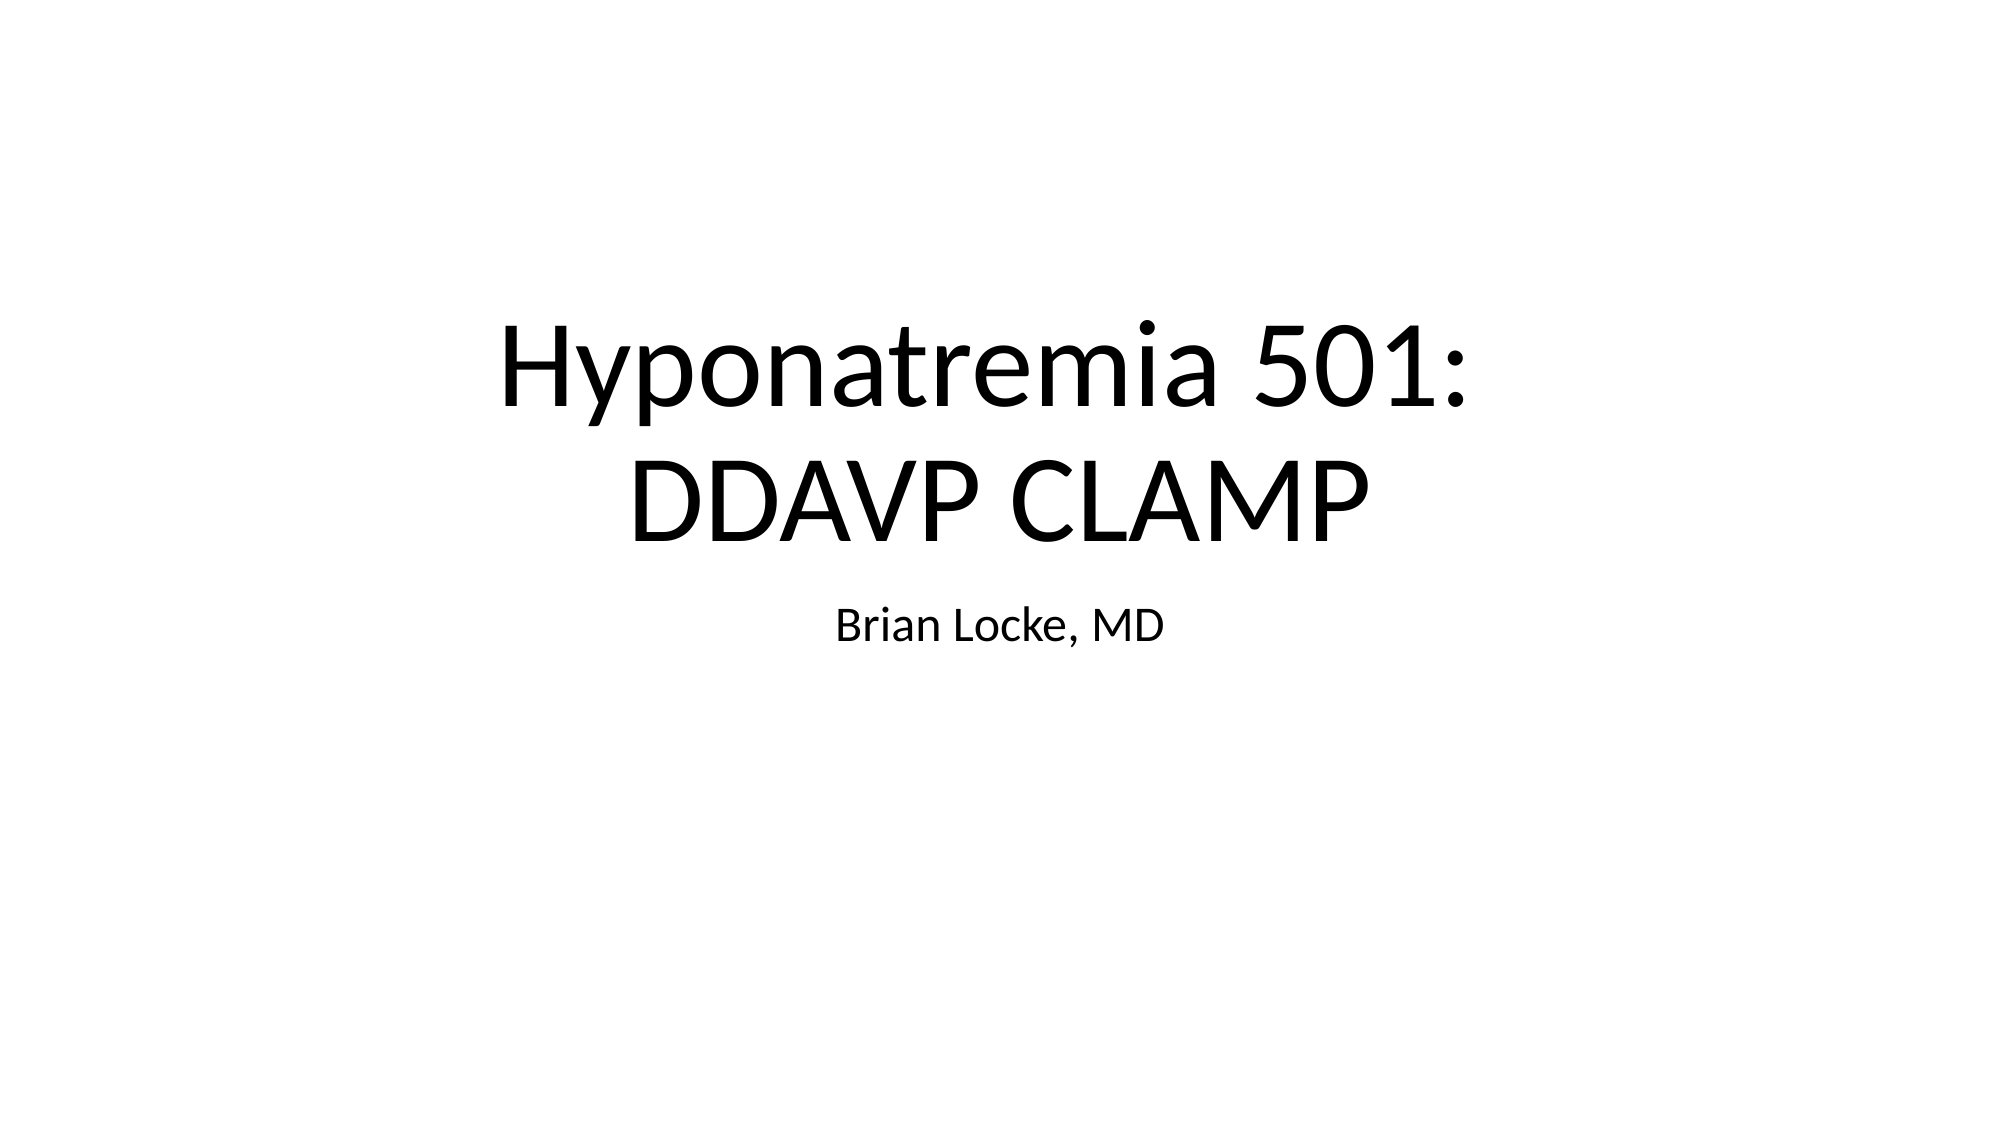

# Hyponatremia 501: DDAVP CLAMP
Brian Locke, MD